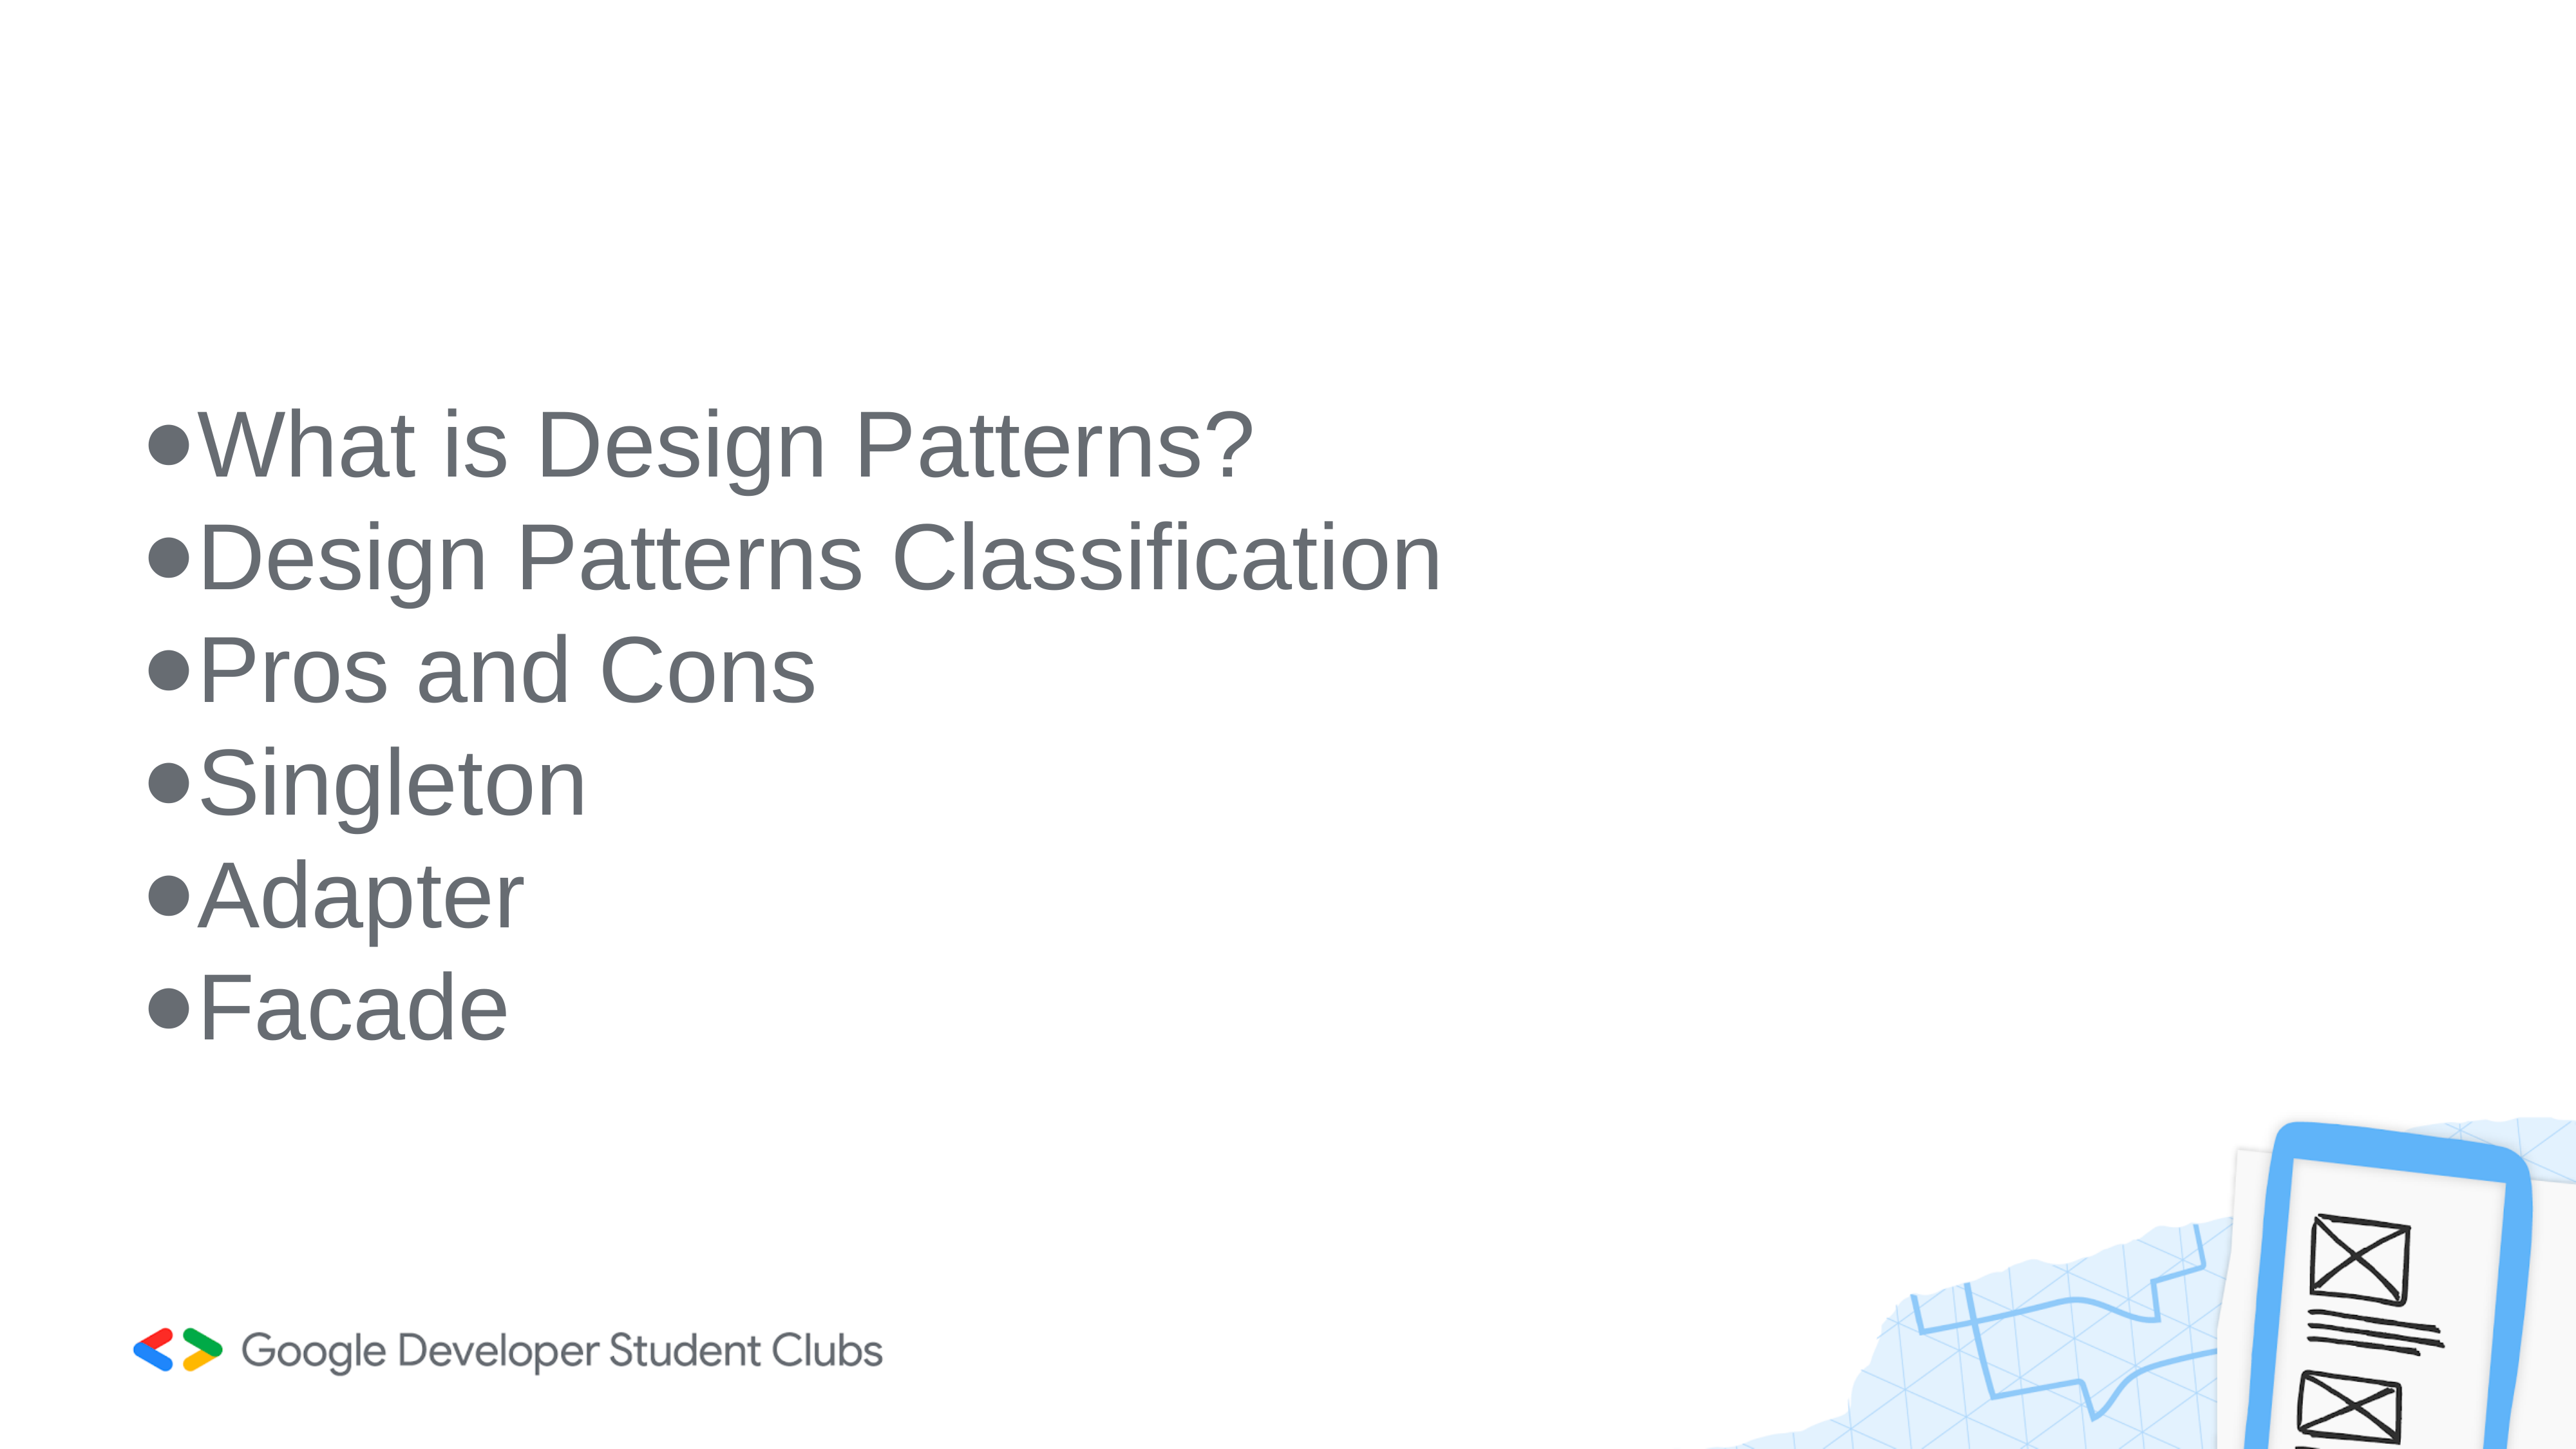

What is Design Patterns?
Design Patterns Classification
Pros and Cons
Singleton
Adapter
Facade